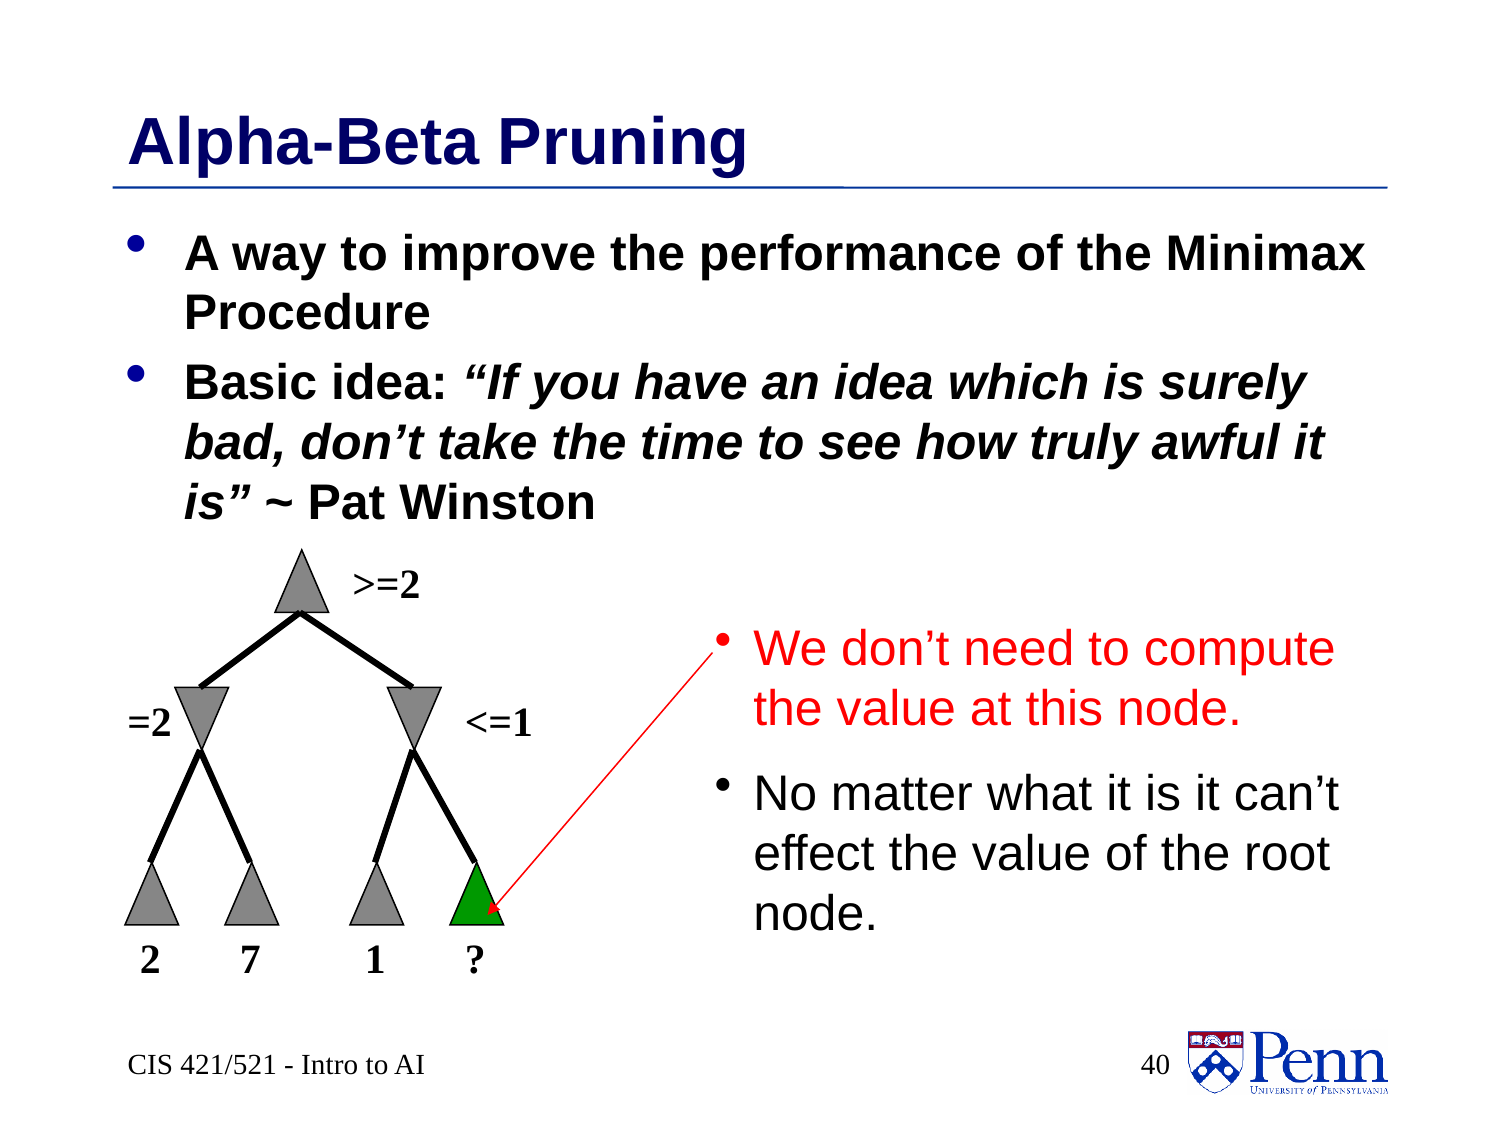

# Alpha-Beta Pruning
A way to improve the performance of the Minimax Procedure
Basic idea: “If you have an idea which is surely bad, don’t take the time to see how truly awful it is” ~ Pat Winston

>=2
We don’t need to compute the value at this node.
No matter what it is it can’t effect the value of the root node.

=2

<=1

2
7
1
?
CIS 421/521 - Intro to AI
       40